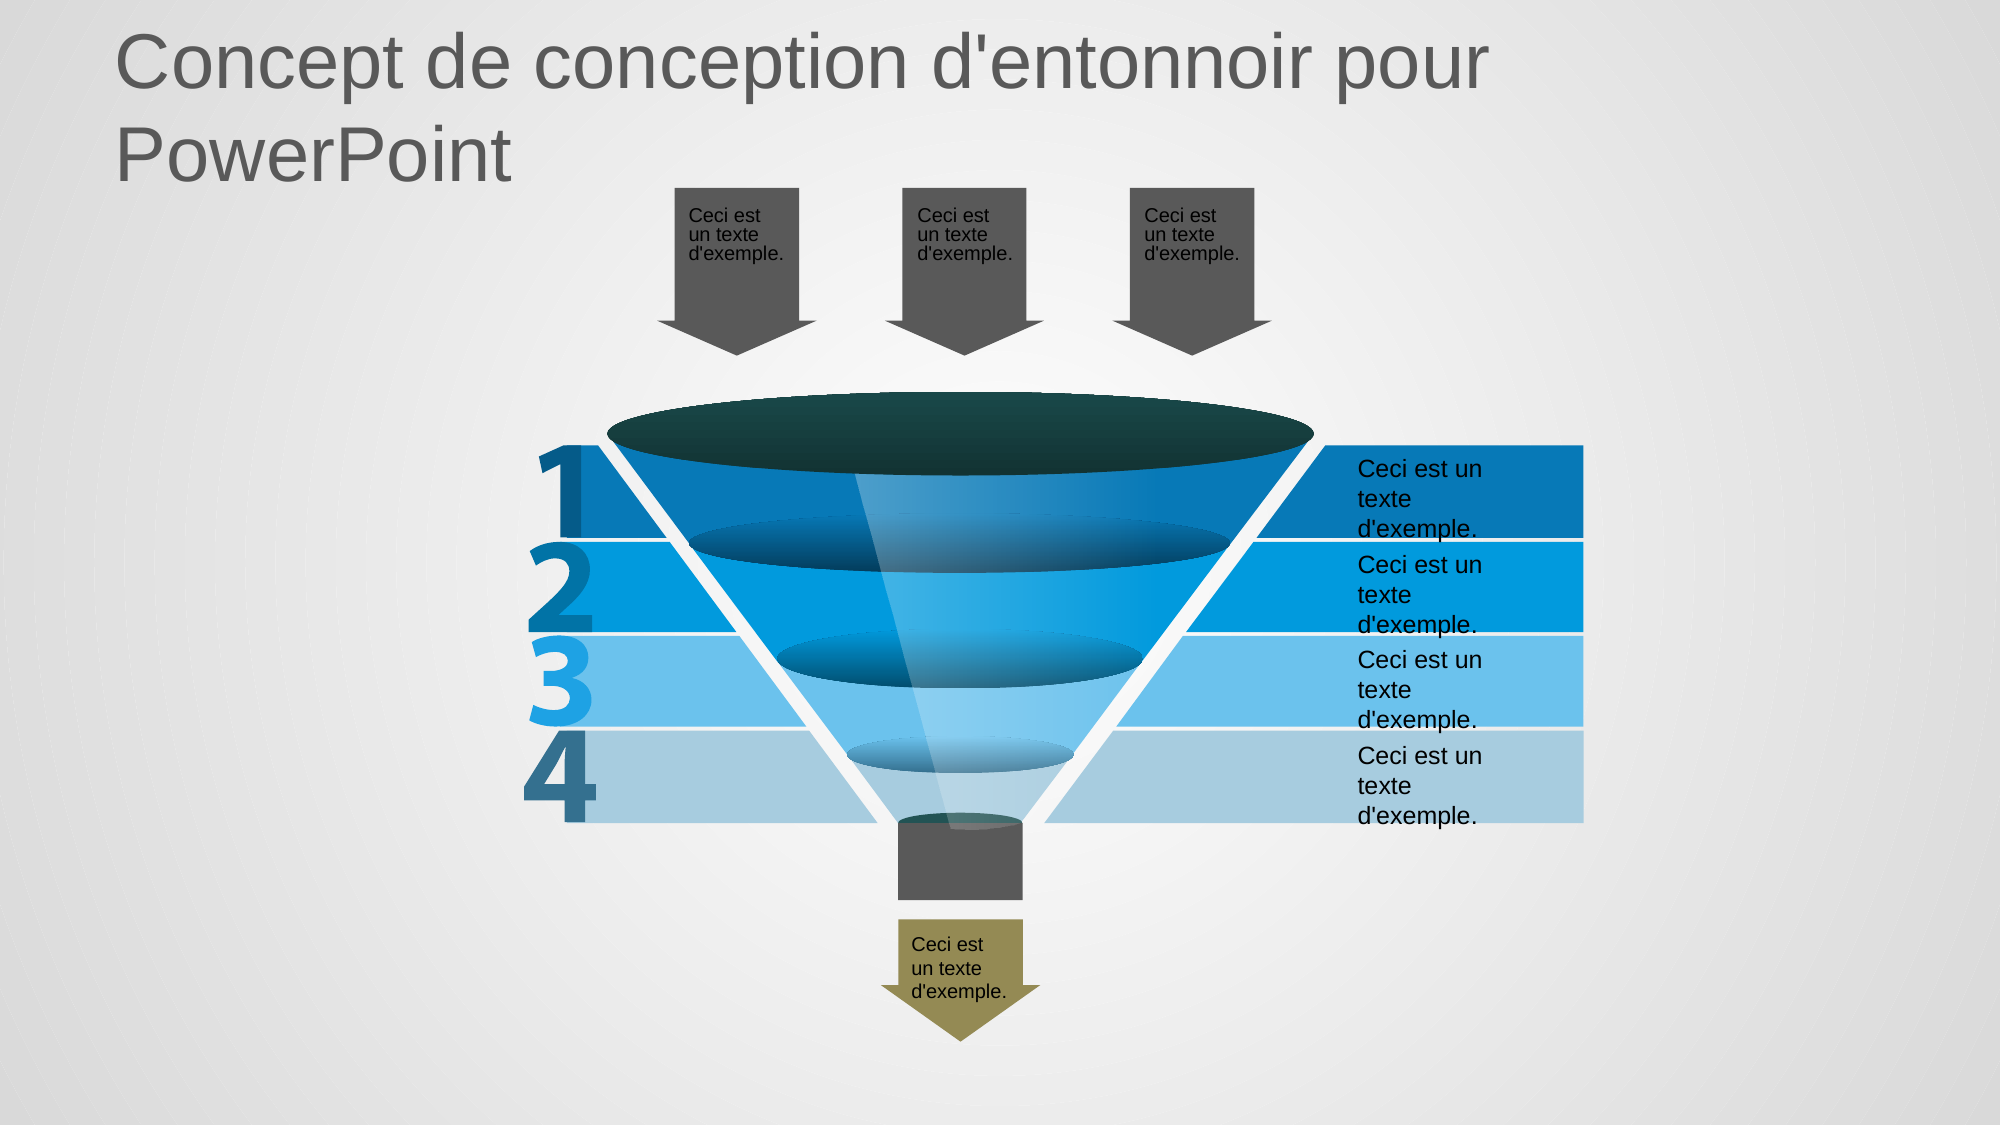

# Concept de conception d'entonnoir pour PowerPoint

Ceci est un texte d'exemple.
Ceci est un texte d'exemple.
Ceci est un texte d'exemple.

Ceci est un texte d'exemple.

Ceci est un texte d'exemple.

Ceci est un texte d'exemple.

Ceci est un texte d'exemple.

Ceci est un texte d'exemple.